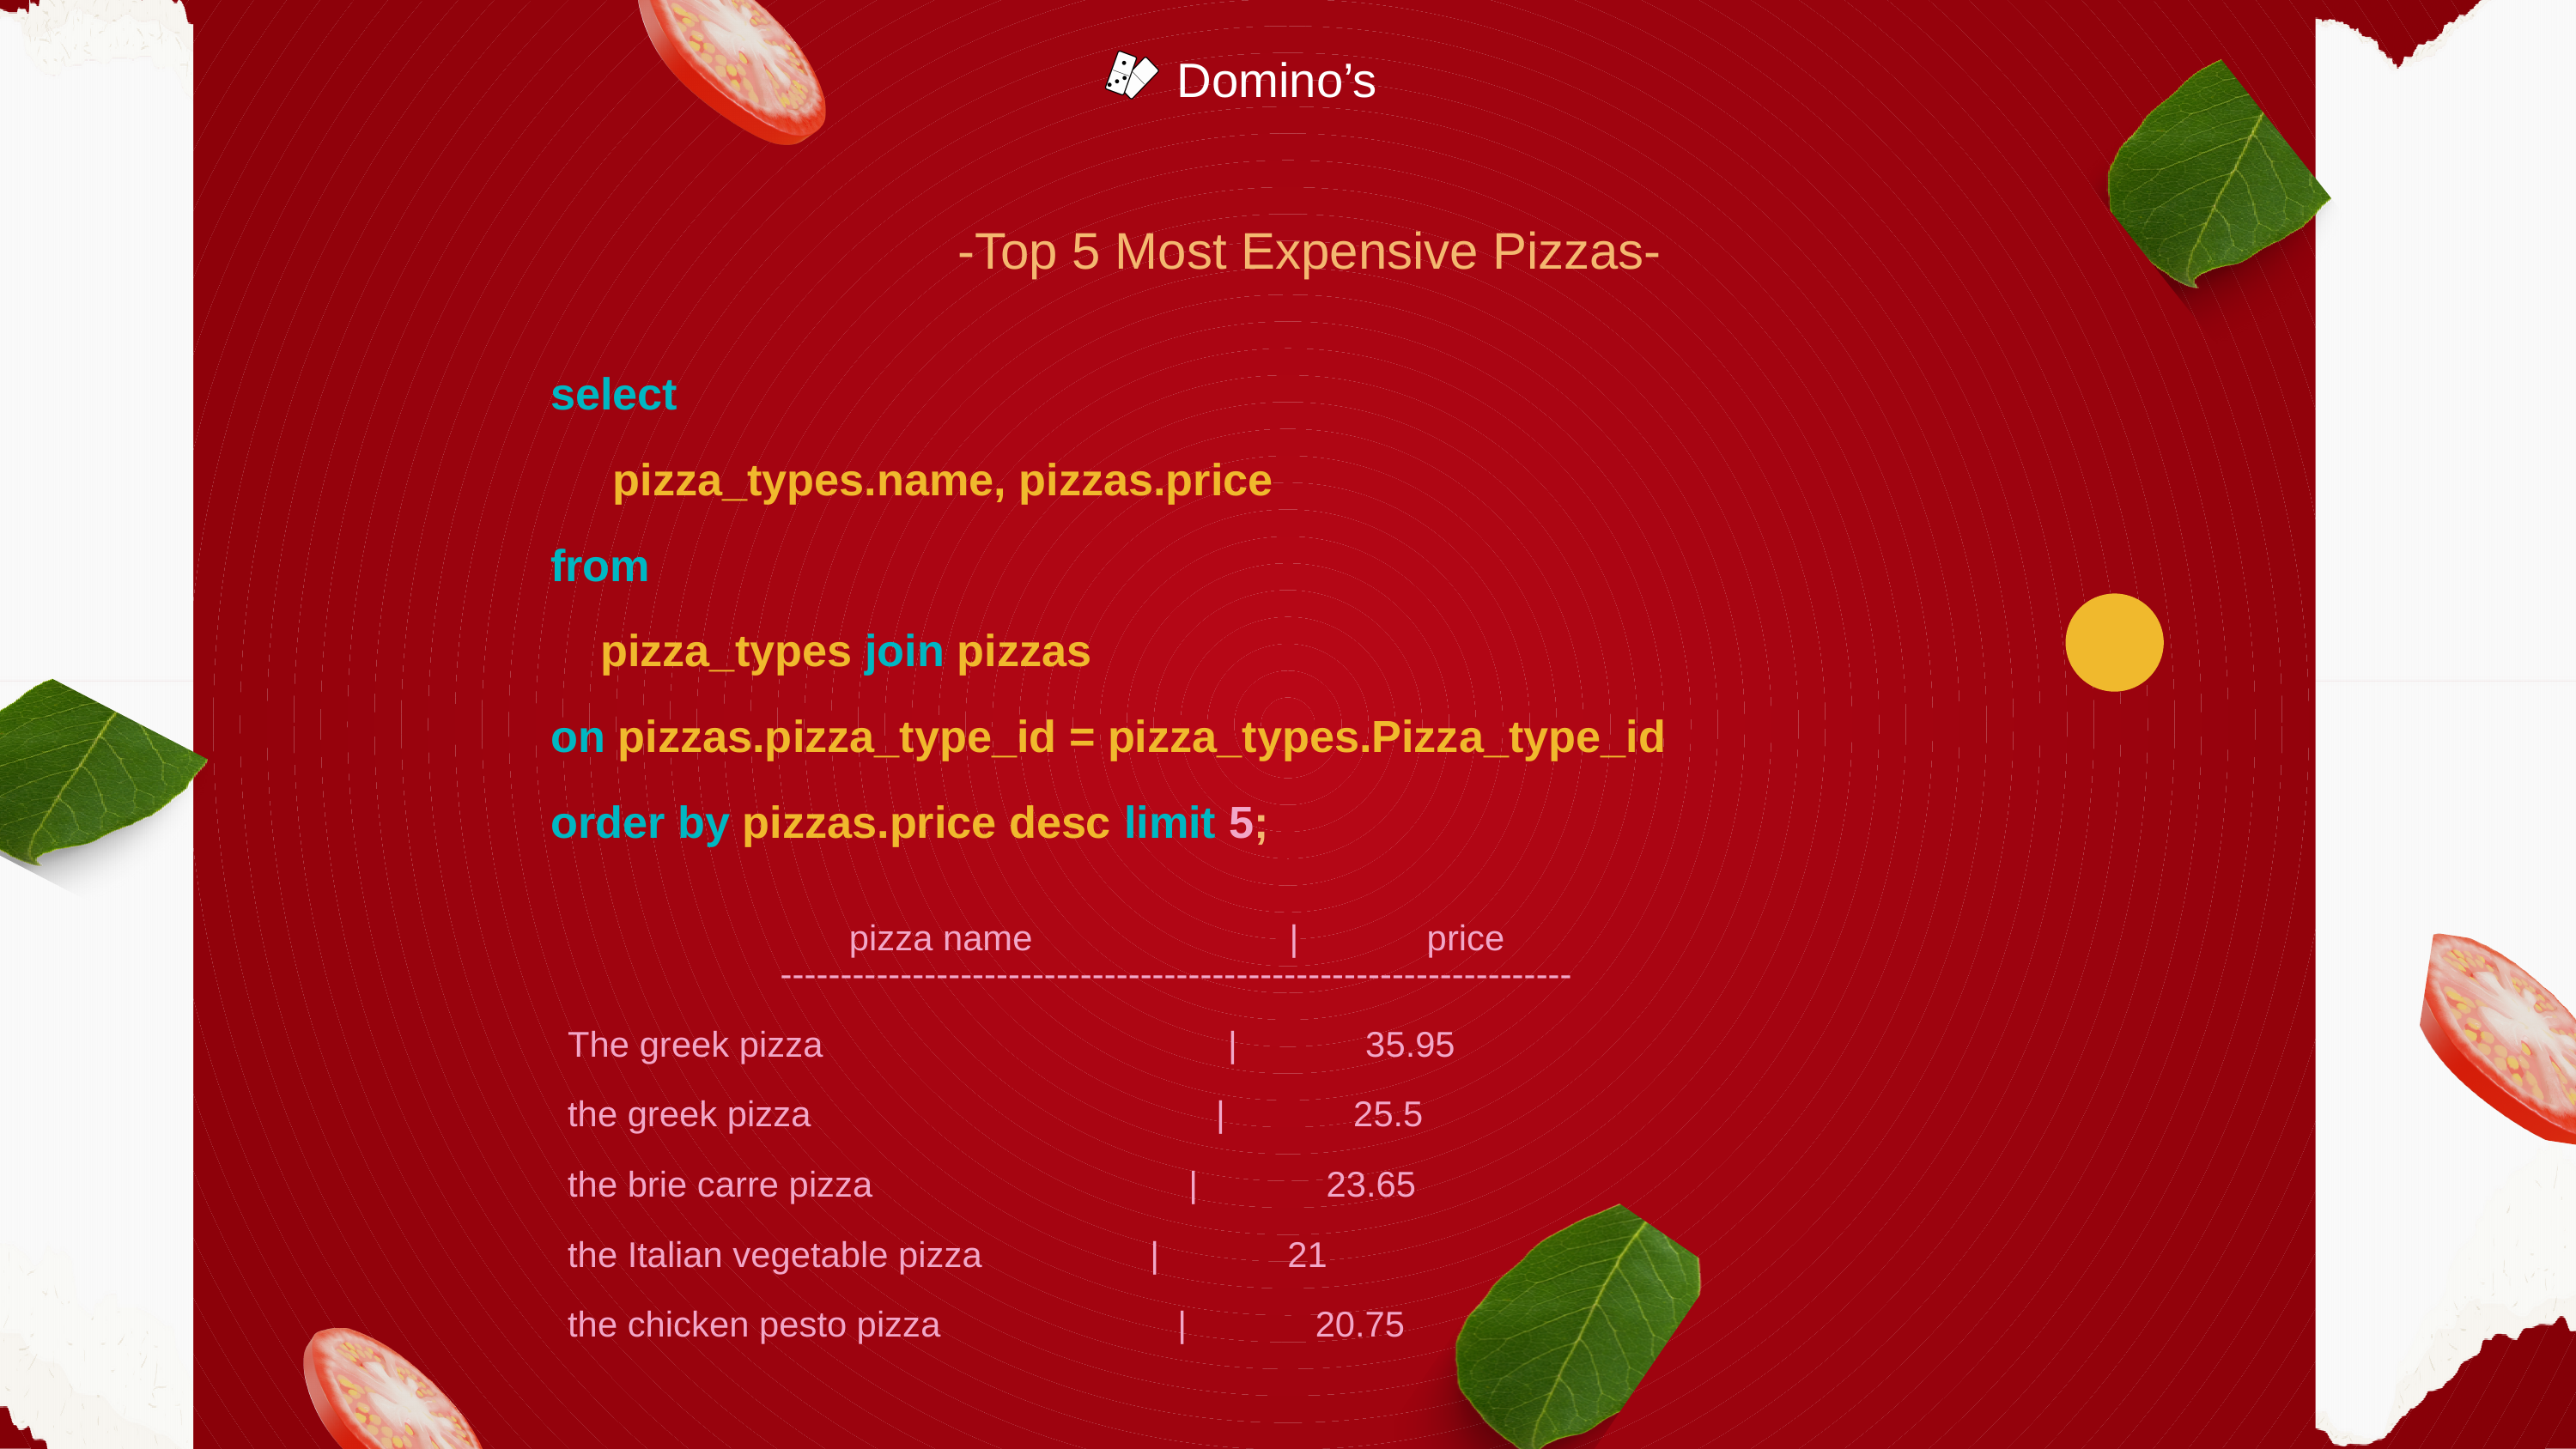

Domino’s
-Top 5 Most Expensive Pizzas-

select
     pizza_types.name, pizzas.price
from
    pizza_types join pizzas
on pizzas.pizza_type_id = pizza_types.Pizza_type_id
order by pizzas.price desc limit 5;

pizza name                          |             price
------------------------------------------------------------------
The greek pizza                                         |             35.95
the greek pizza                                         |             25.5
the brie carre pizza                                |             23.65
the Italian vegetable pizza                 |             21
the chicken pesto pizza                        |             20.75